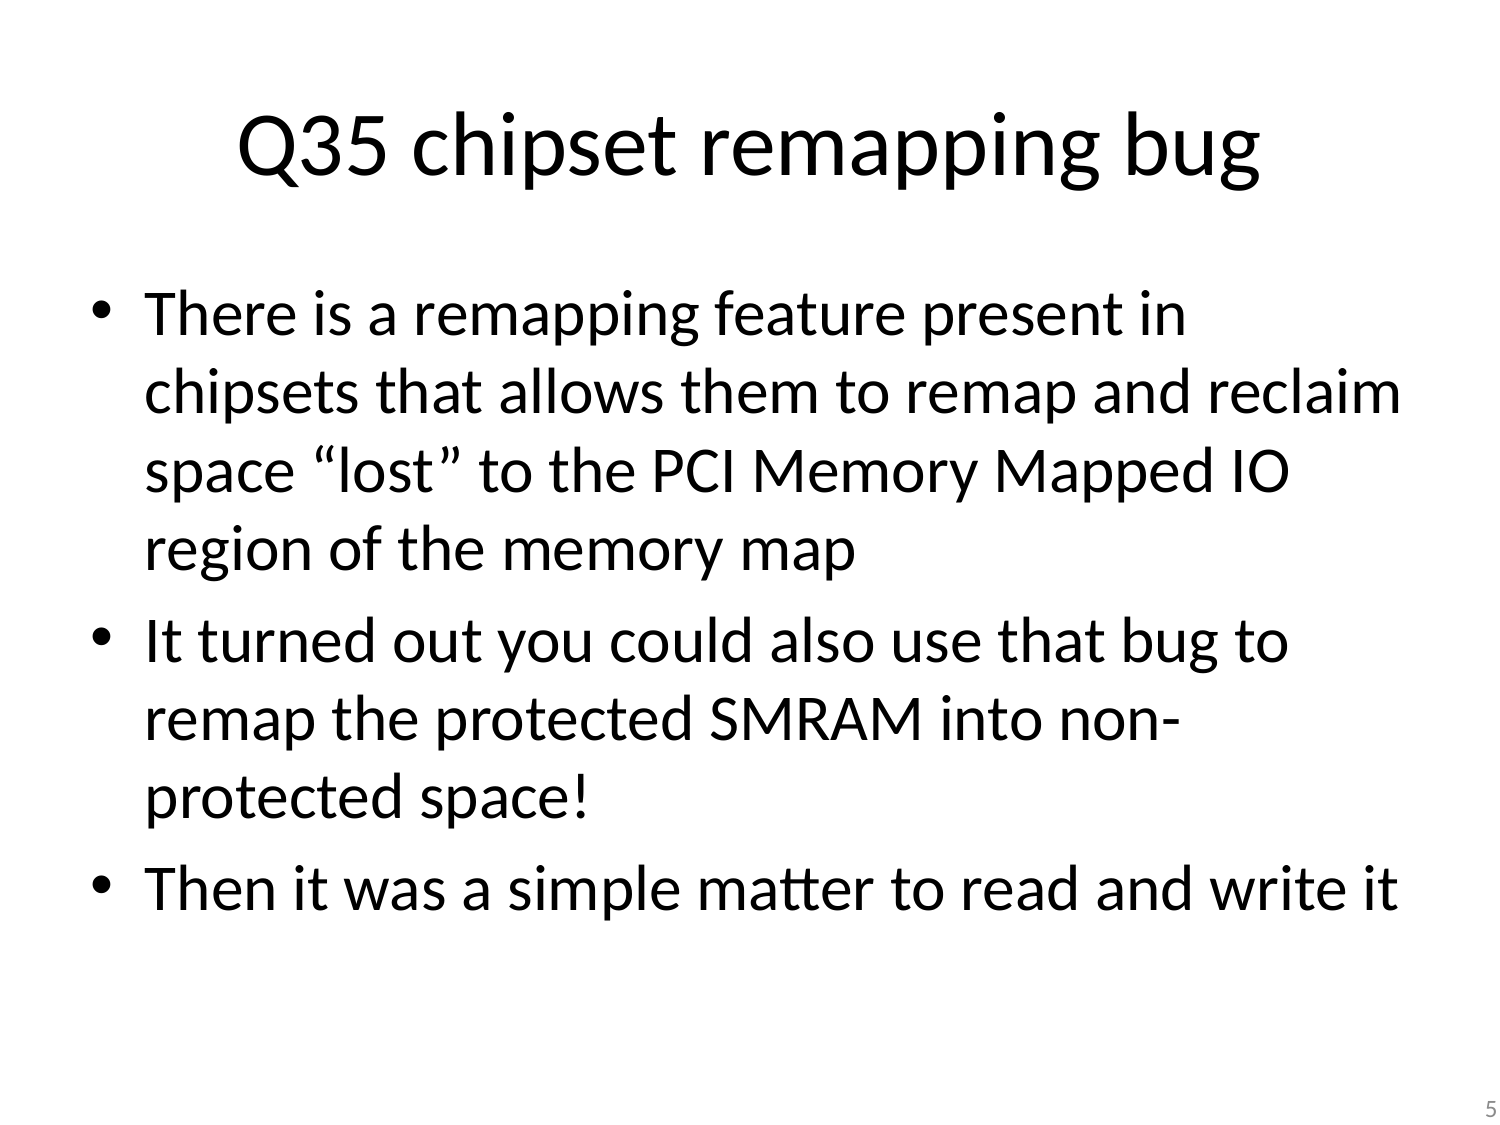

# Q35 chipset remapping bug
There is a remapping feature present in chipsets that allows them to remap and reclaim space “lost” to the PCI Memory Mapped IO region of the memory map
It turned out you could also use that bug to remap the protected SMRAM into non-protected space!
Then it was a simple matter to read and write it
5